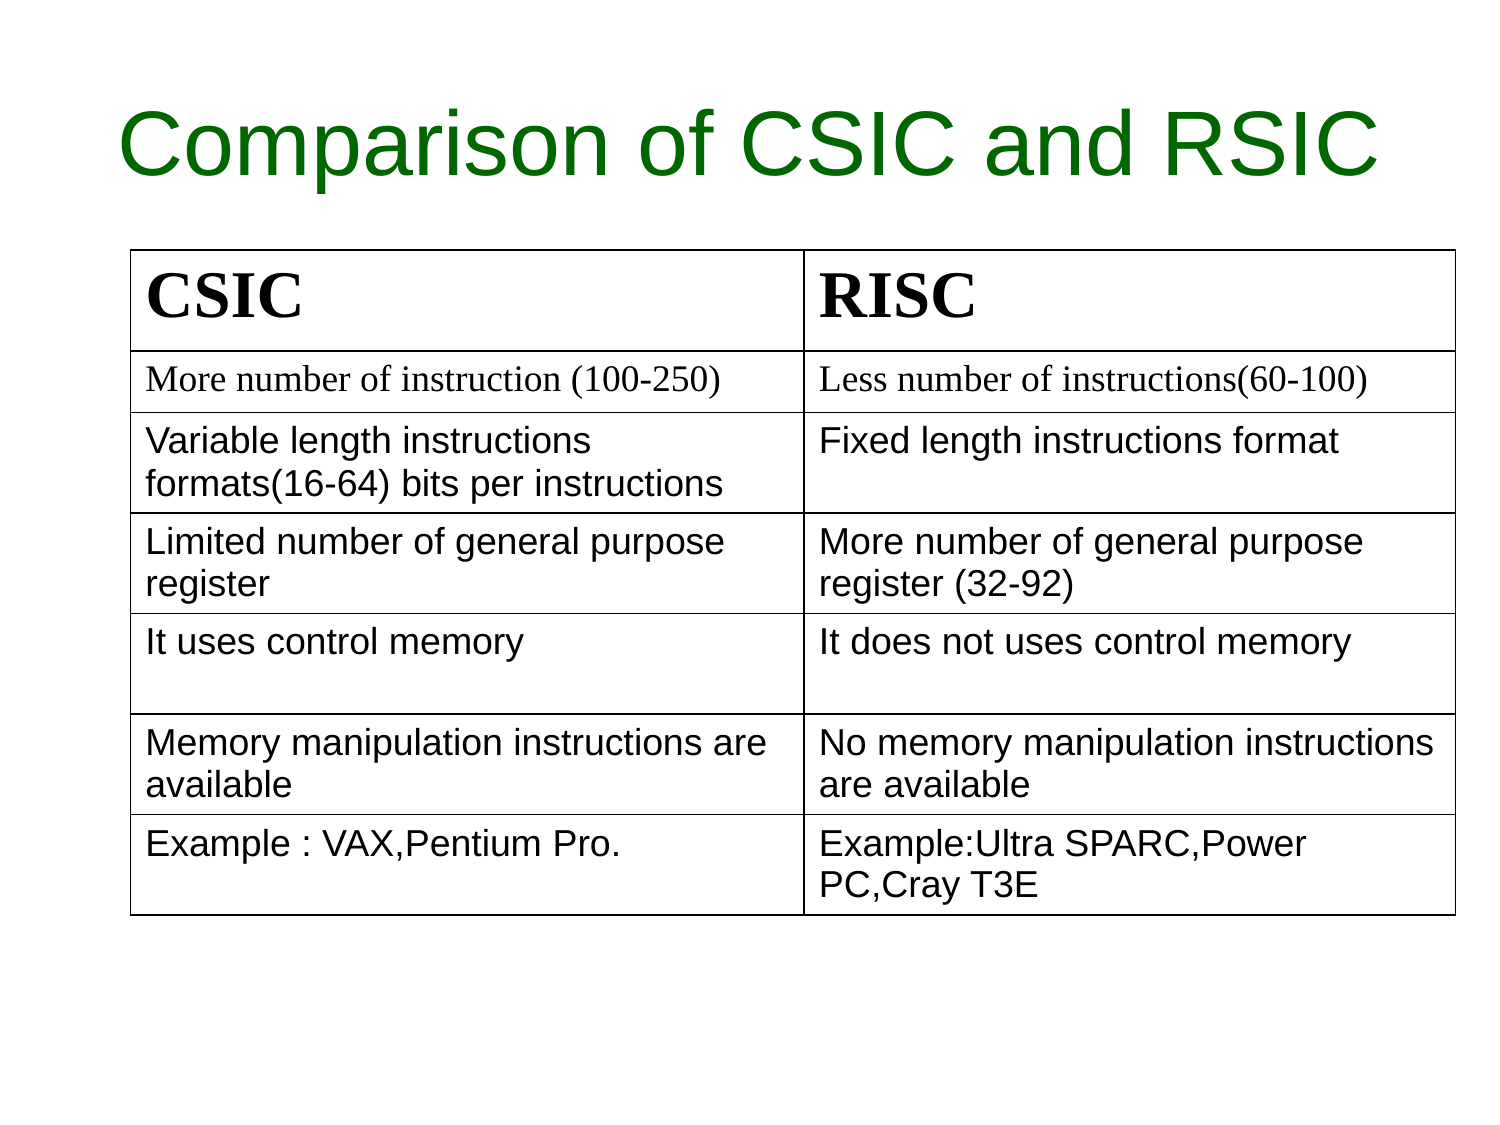

# Comparison of CSIC and RSIC
| CSIC | RISC |
| --- | --- |
| More number of instruction (100-250) | Less number of instructions(60-100) |
| Variable length instructions formats(16-64) bits per instructions | Fixed length instructions format |
| Limited number of general purpose register | More number of general purpose register (32-92) |
| It uses control memory | It does not uses control memory |
| Memory manipulation instructions are available | No memory manipulation instructions are available |
| Example : VAX,Pentium Pro. | Example:Ultra SPARC,Power PC,Cray T3E |